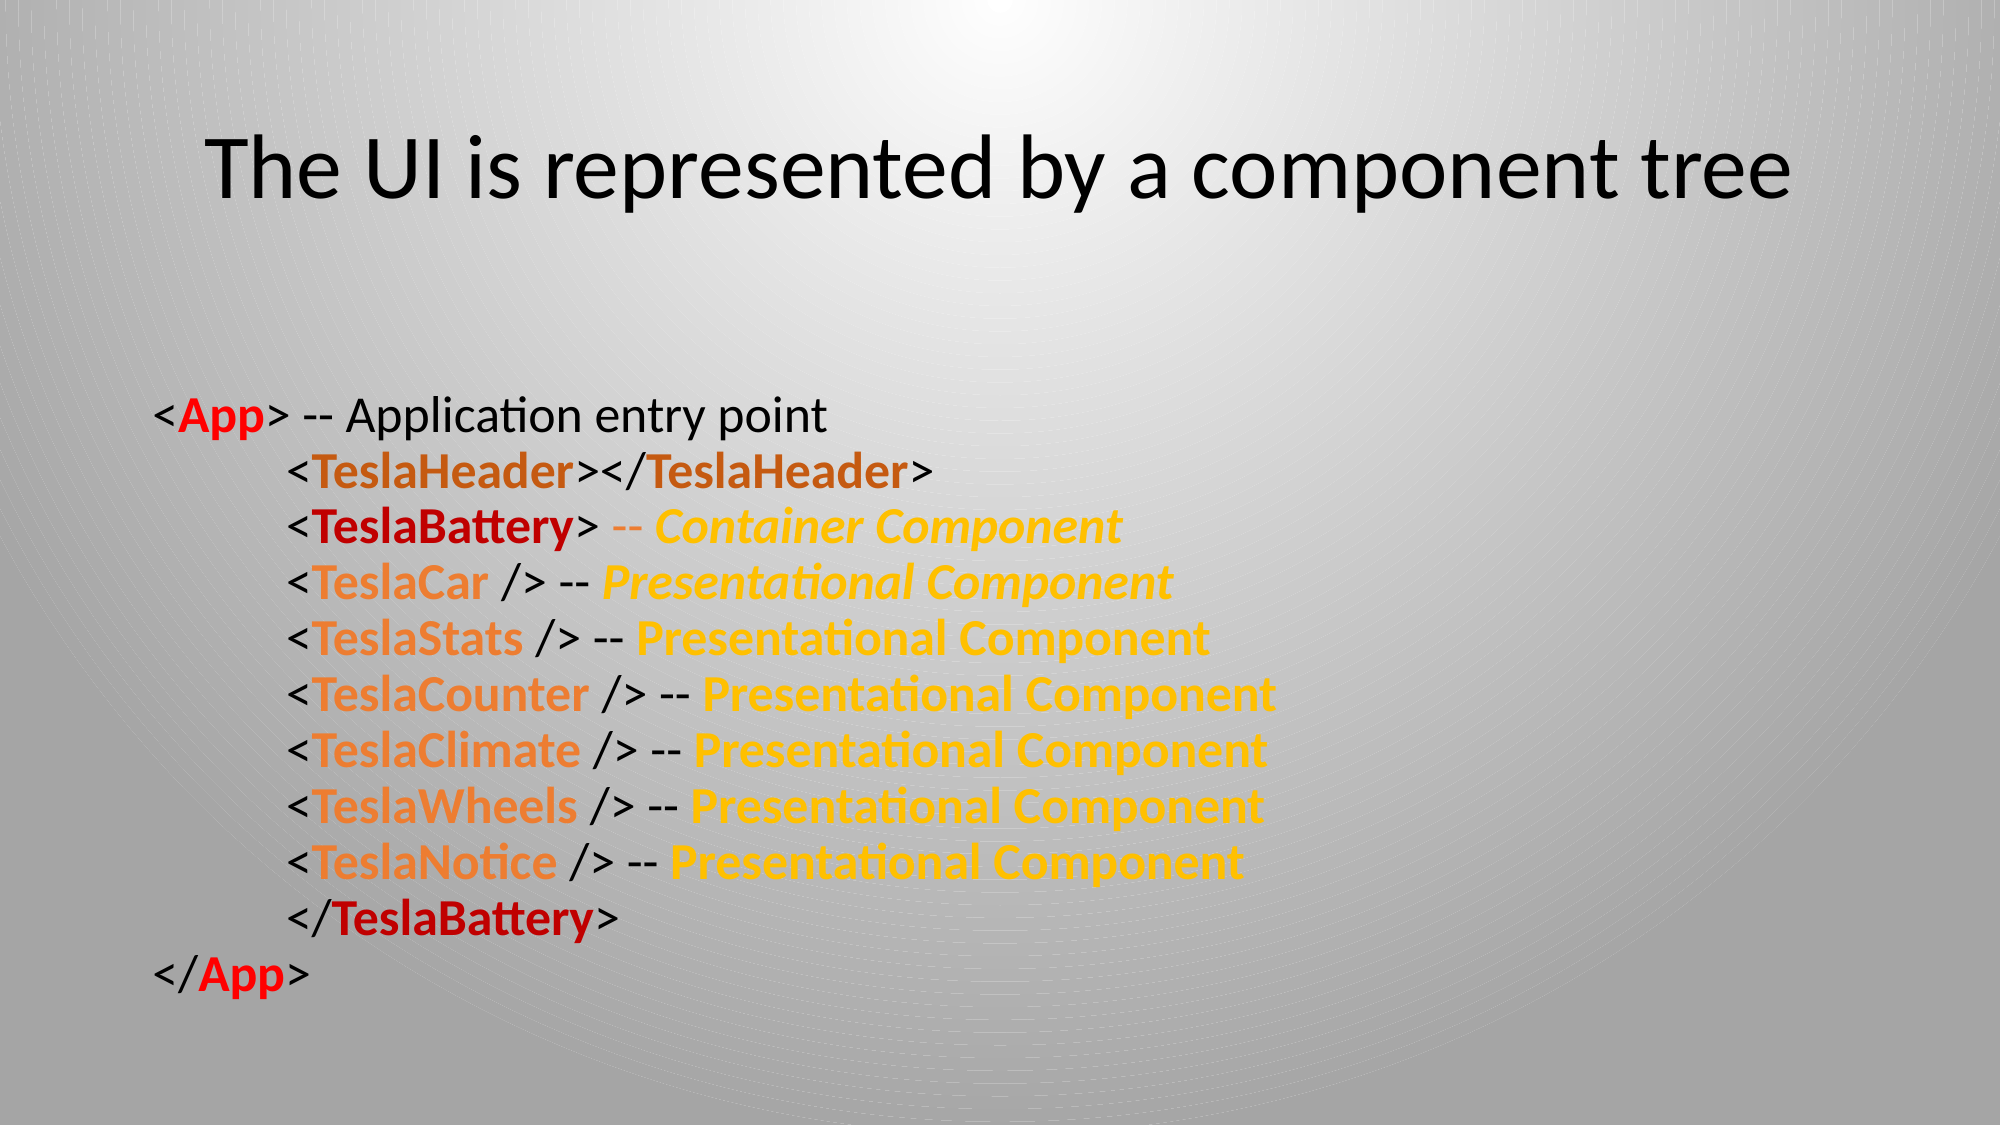

# The UI is represented by a component tree

<App> -- Application entry point
	<TeslaHeader></TeslaHeader>
		<TeslaBattery> -- Container Component
			<TeslaCar /> -- Presentational Component
			<TeslaStats /> -- Presentational Component
			<TeslaCounter /> -- Presentational Component
			<TeslaClimate /> -- Presentational Component
			<TeslaWheels /> -- Presentational Component
			<TeslaNotice /> -- Presentational Component
		</TeslaBattery>
</App>